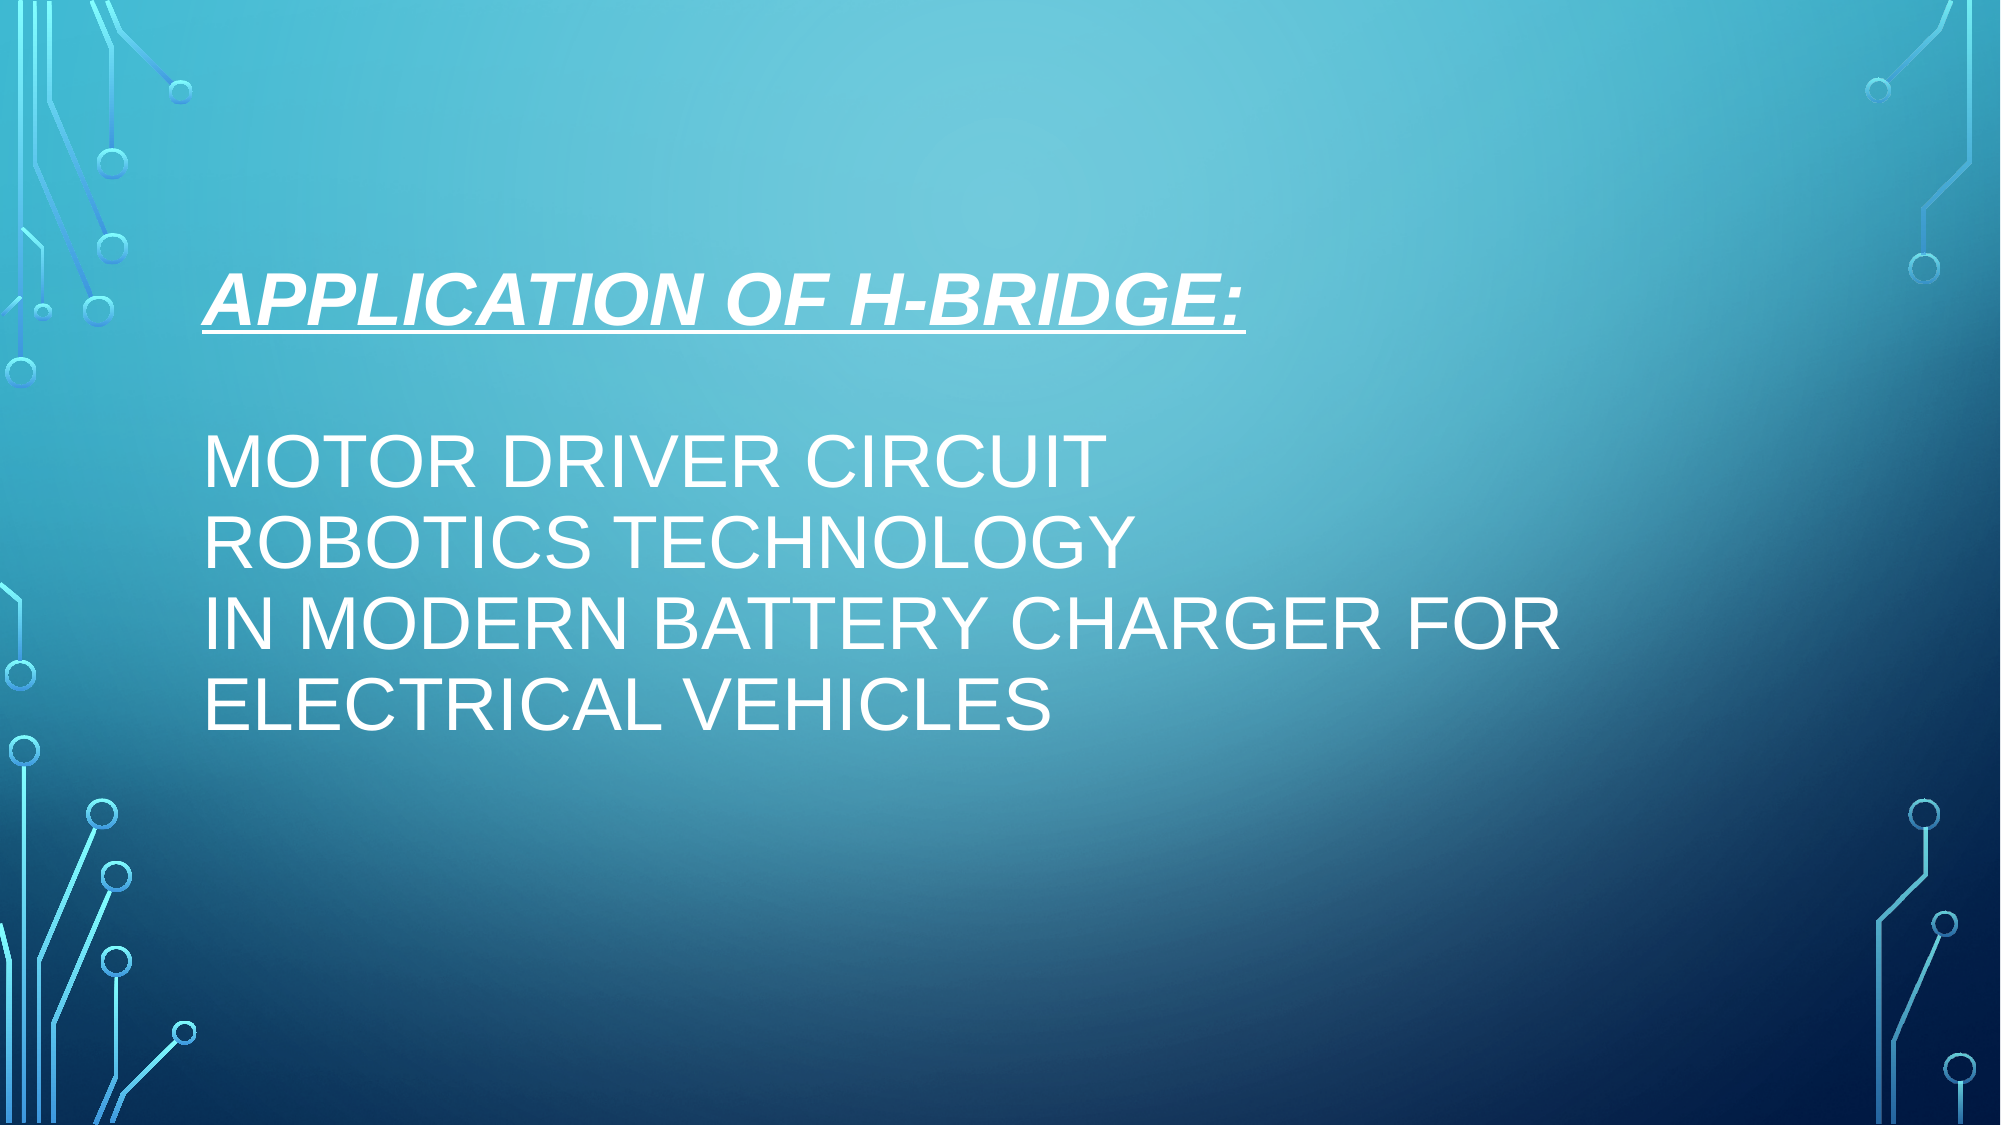

# Application of H-Bridge:   Motor driver circuit Robotics technology In modern battery charger for electrical vehicles